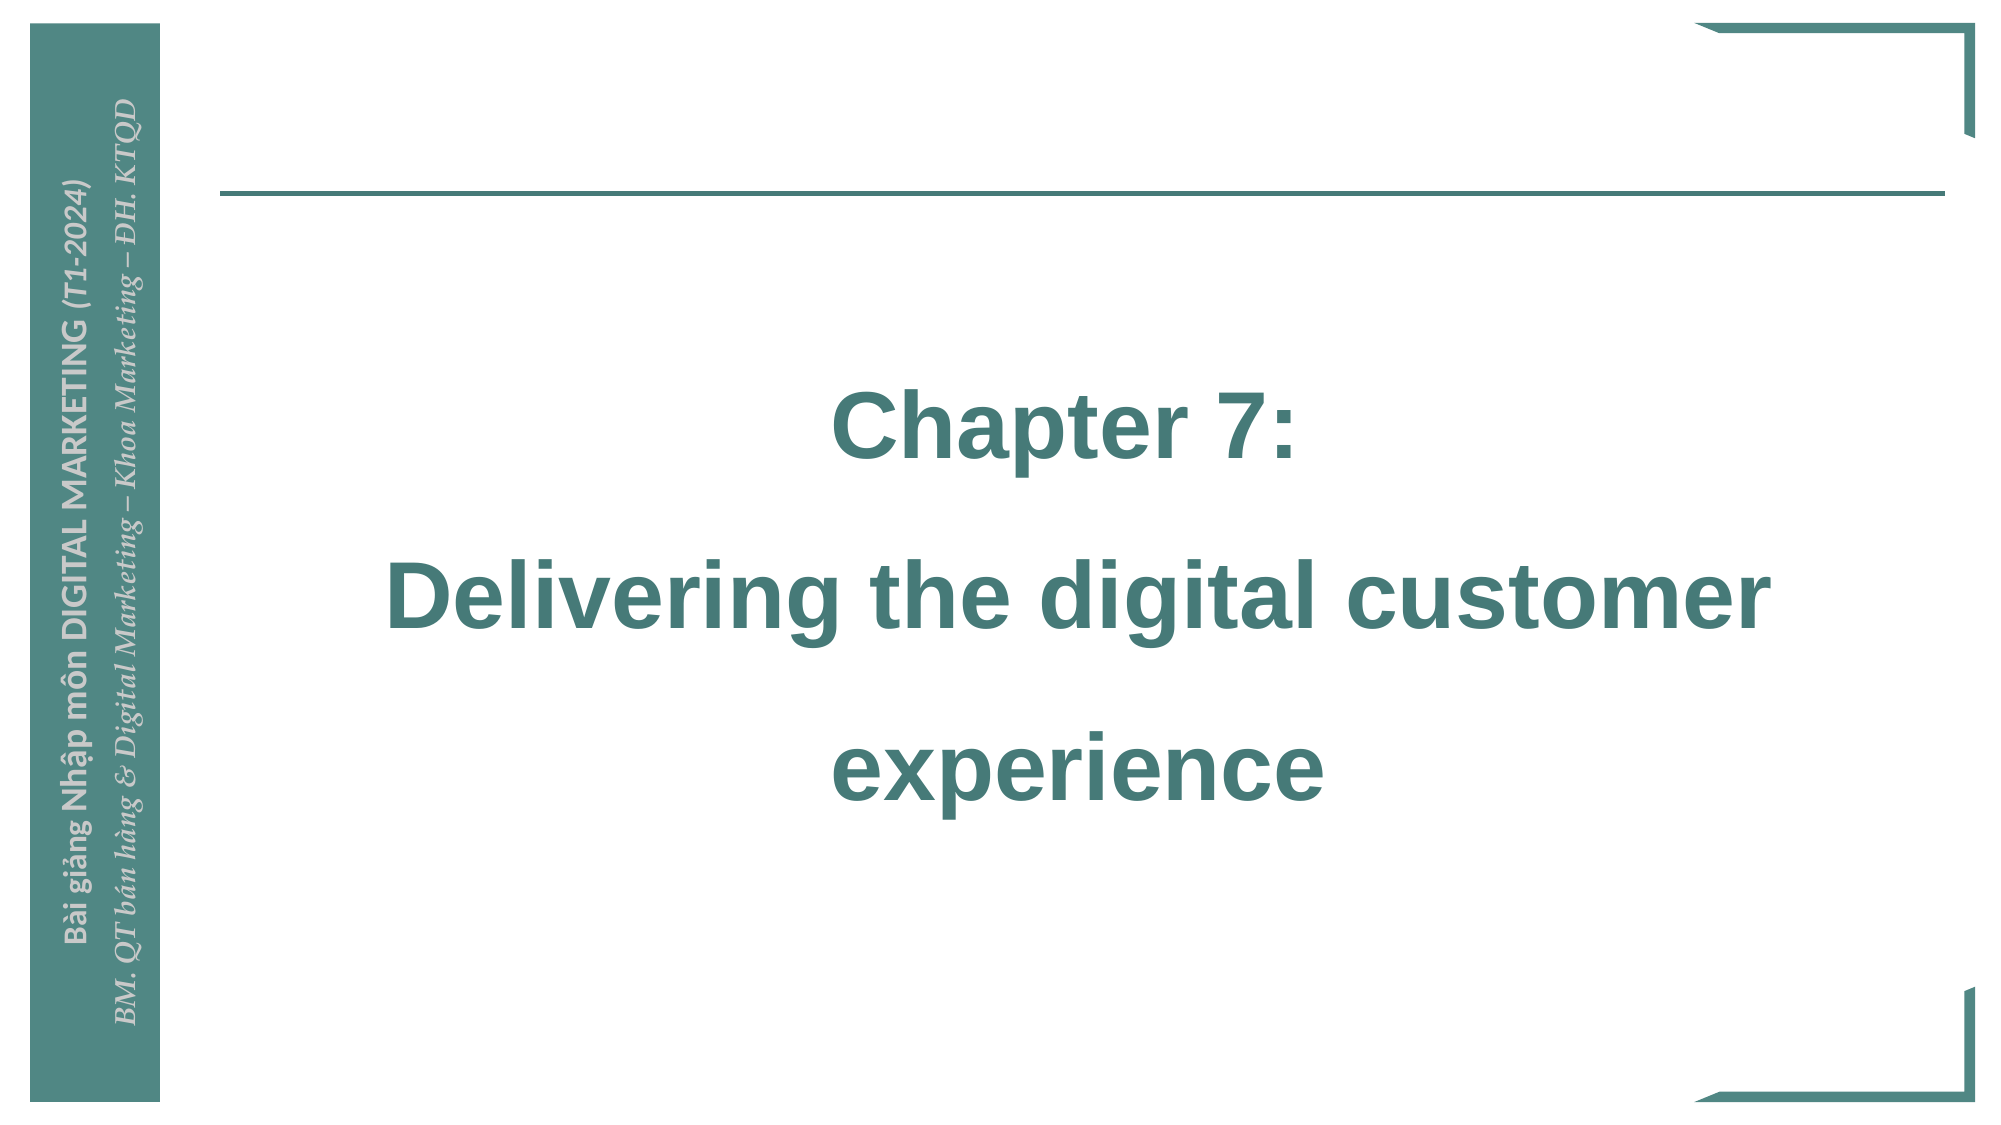

Chapter 7:
Delivering the digital customer experience